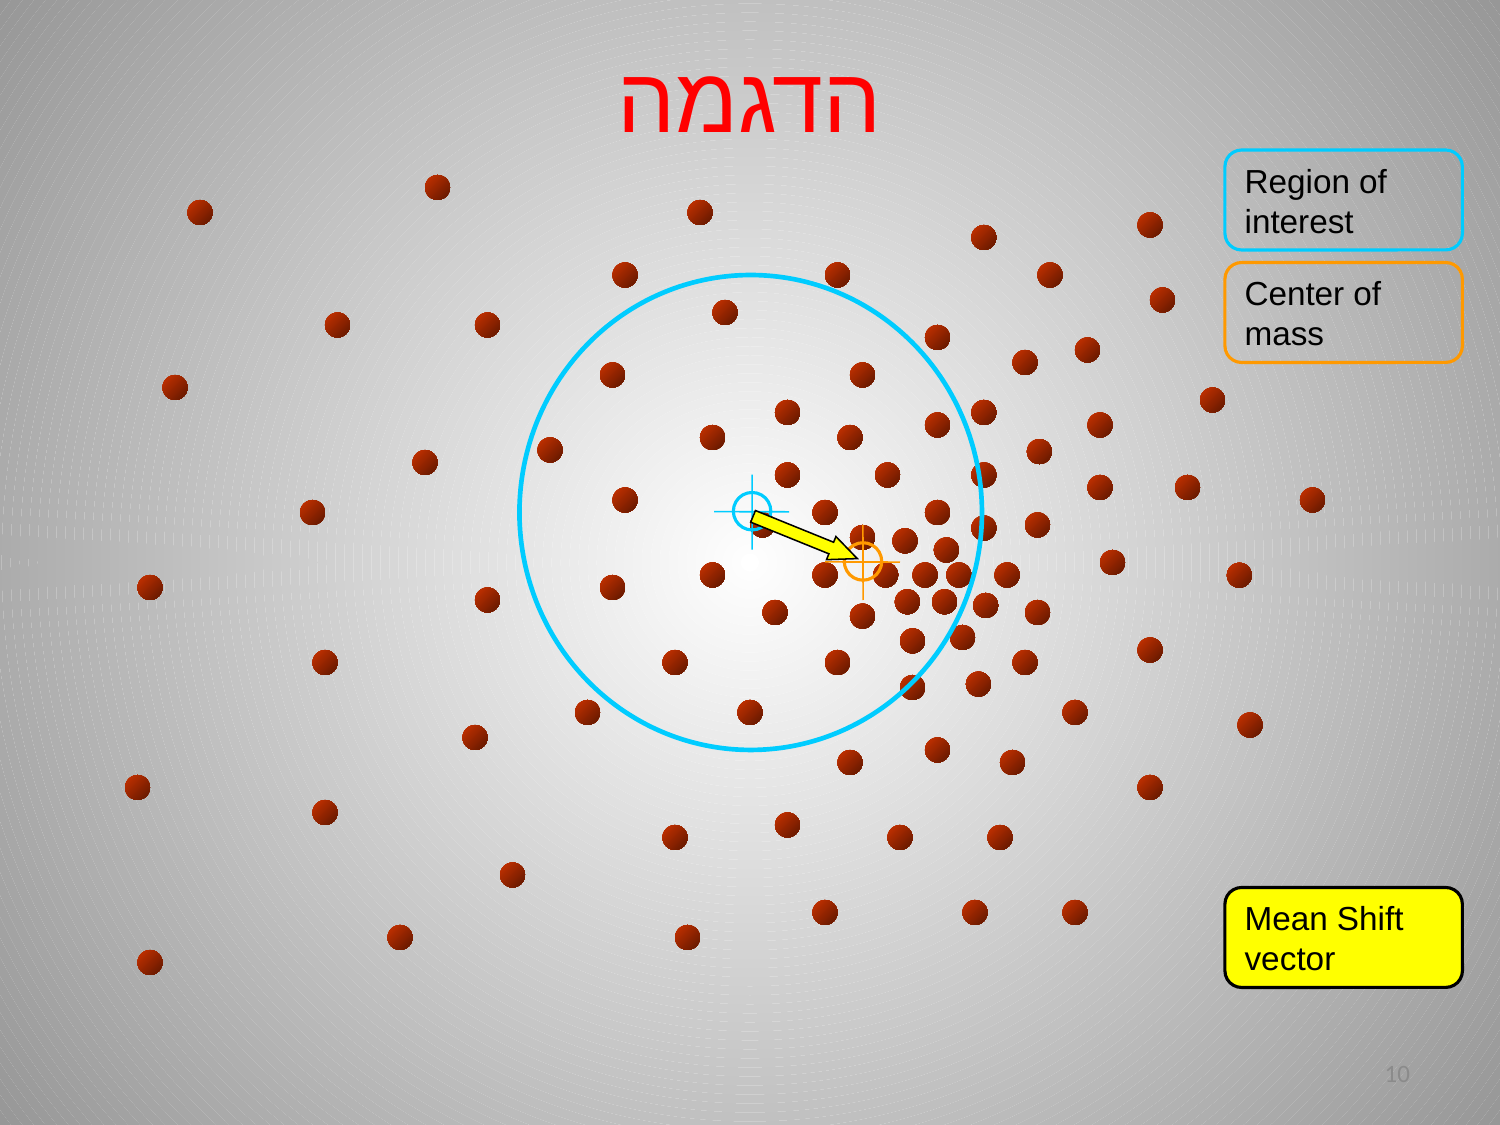

# הדגמה
Region of
interest

Center of
mass

Mean Shift
vector

10